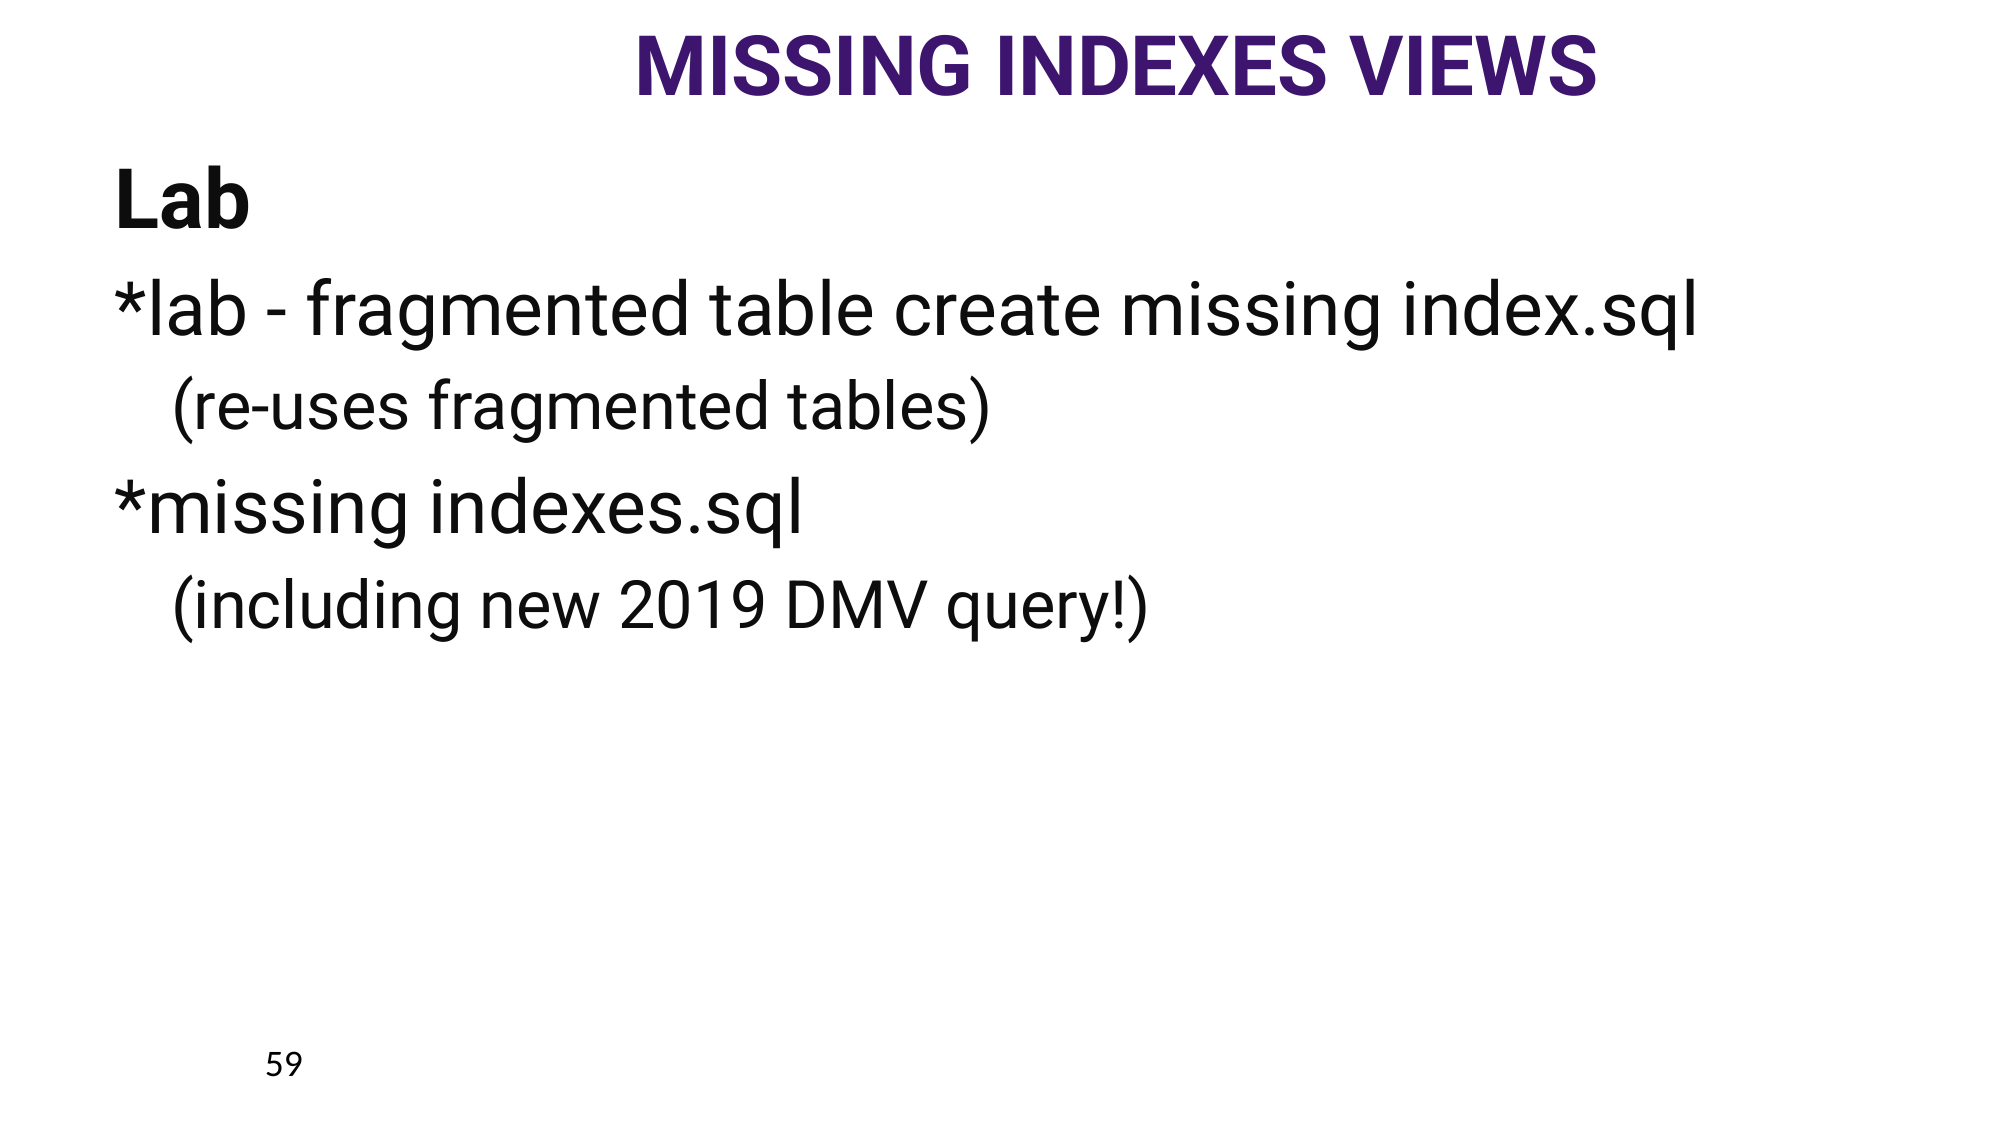

# Missing Indexes Views
Lab
*lab - fragmented table create missing index.sql
	(re-uses fragmented tables)
*missing indexes.sql
	(including new 2019 DMV query!)

59